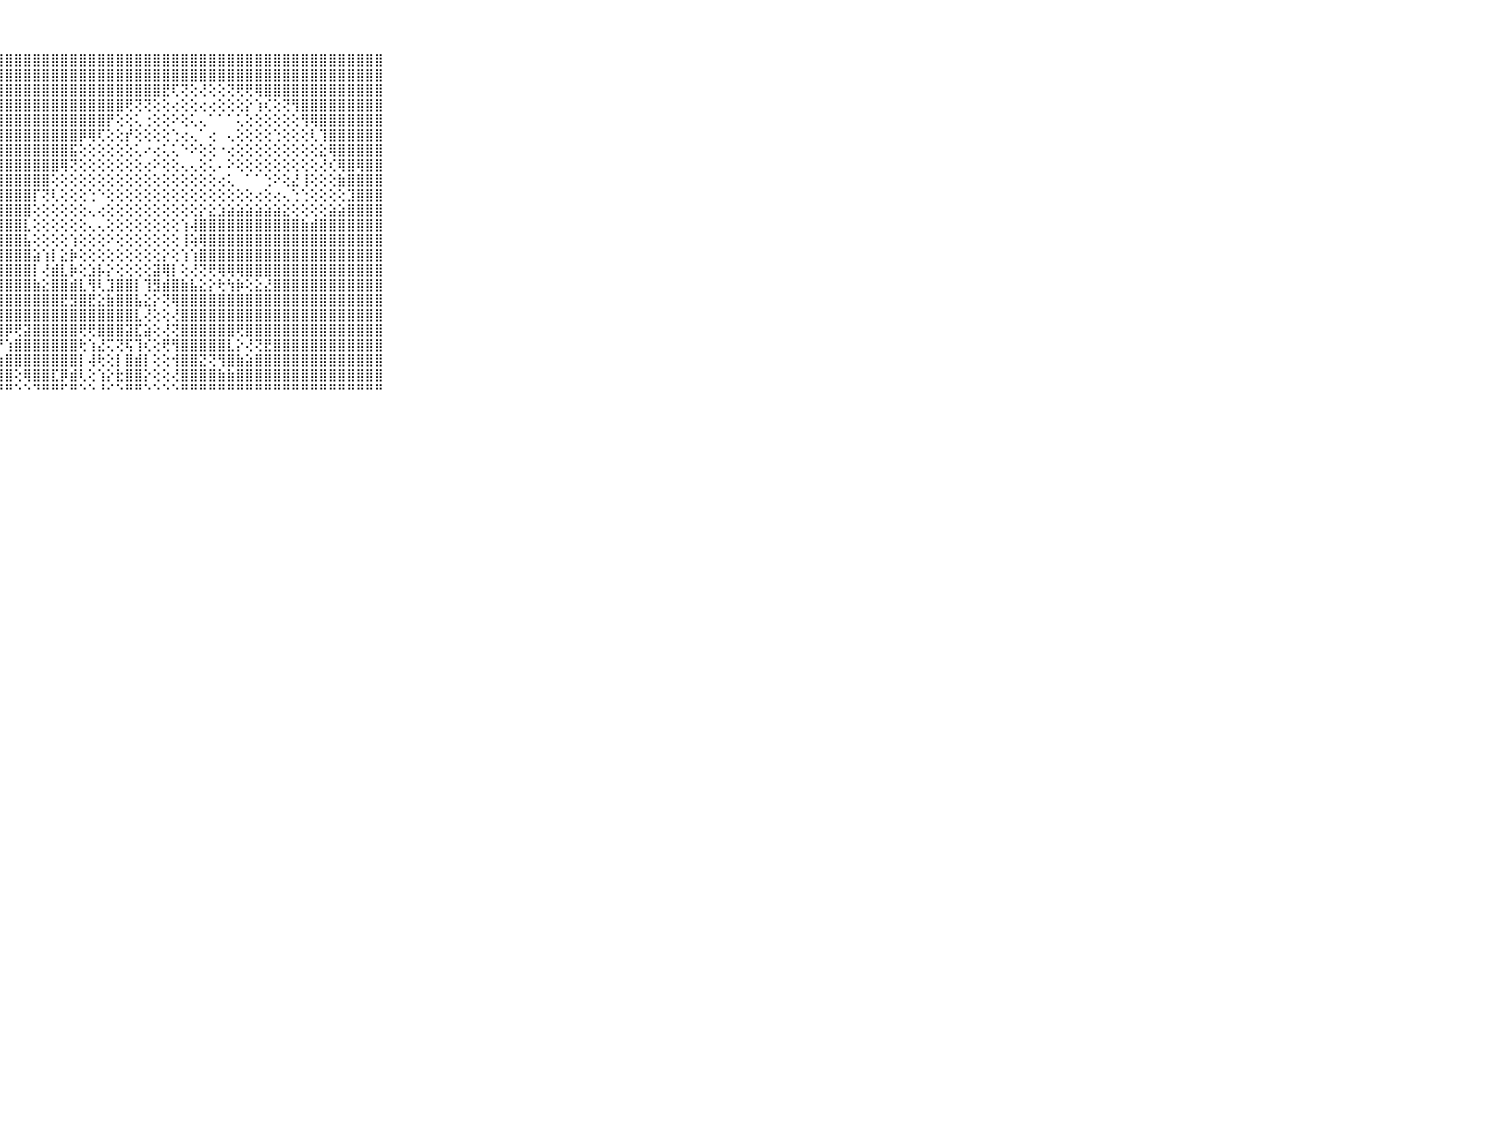

⠀⠀⠀⠀⠀⠀⠀⠀⠀⠀⠀⣿⣿⣿⣿⣿⣿⣿⣿⣿⣿⣿⣿⣿⣿⣿⣿⣿⣿⣿⣿⣿⣿⣿⣿⣿⣿⣿⣿⣿⣿⣿⣿⣿⣿⣿⣿⣿⣿⣿⣿⣿⣿⣿⣿⣿⣿⣿⣿⣿⣿⣿⣿⣿⣿⣿⣿⣿⣿⠀⠀⠀⠀⠀⠀⠀⠀⠀⠀⠀⠀
⠀⠀⠀⠀⠀⠀⠀⠀⠀⠀⠀⣿⣿⣿⣿⣿⣿⣿⣿⣿⣿⣿⣿⣿⣿⣿⣿⣿⣿⣿⣿⣿⣿⣿⣿⣿⣿⣿⣿⣿⣿⣿⣿⣿⣿⣿⣿⣿⣿⣿⣿⣿⣿⣿⣿⣿⣿⣿⣿⣿⣿⣿⣿⣿⣿⣿⣿⣿⣿⠀⠀⠀⠀⠀⠀⠀⠀⠀⠀⠀⠀
⠀⠀⠀⠀⠀⠀⠀⠀⠀⠀⠀⣿⣿⣿⣿⣿⣿⣿⣿⣿⣿⣿⣿⣿⣿⣿⣿⣿⣿⣿⣿⣿⣿⣿⣿⣿⣿⣿⣿⣿⣿⣿⣿⣿⣿⣟⢏⢝⢕⢜⢕⢕⢝⢟⢟⢿⣿⣿⣿⣿⣿⣿⣿⣿⣿⣿⣿⣿⣿⠀⠀⠀⠀⠀⠀⠀⠀⠀⠀⠀⠀
⠀⠀⠀⠀⠀⠀⠀⠀⠀⠀⠀⣿⣿⣿⣿⣿⣿⣿⣿⣿⣿⣿⣿⣿⣿⣿⣿⣿⣿⣿⣿⣿⣿⣿⣿⣿⣿⣿⣿⣿⣿⢟⢝⢝⢕⢕⢔⢕⢕⢔⢔⢕⢕⢕⡕⢱⢎⢕⢝⢻⣿⣿⣿⣿⣿⣿⣿⣿⣿⠀⠀⠀⠀⠀⠀⠀⠀⠀⠀⠀⠀
⠀⠀⠀⠀⠀⠀⠀⠀⠀⠀⠀⣿⣿⣿⣿⣿⣿⣿⣿⣿⣿⣿⣿⣿⣿⣿⣿⣿⣿⣿⣿⣿⣿⣿⣿⣿⣿⣿⣿⡟⢕⢕⢅⢐⢕⢕⠕⢕⢅⢄⠁⠁⠁⢅⢕⢕⢕⢕⢕⢕⢻⢿⣿⣿⣿⣿⣿⣿⣿⠀⠀⠀⠀⠀⠀⠀⠀⠀⠀⠀⠀
⠀⠀⠀⠀⠀⠀⠀⠀⠀⠀⠀⣿⣿⣿⣿⣿⣿⣿⣿⣿⣿⣿⣿⣿⣿⣿⣿⣿⣿⣿⣿⣿⣿⣿⣿⣿⡿⢿⢏⢕⢕⡞⢕⢕⢕⢕⢑⢔⢄⠁⢔⠀⢄⢕⢕⢕⢕⢑⢕⢕⢕⢇⢹⣿⣿⣿⣿⣿⣿⠀⠀⠀⠀⠀⠀⠀⠀⠀⠀⠀⠀
⠀⠀⠀⠀⠀⠀⠀⠀⠀⠀⠀⣿⣿⣿⣿⣿⣿⣿⣿⣿⣿⣿⣿⣿⣿⣿⣿⣿⣿⣿⣿⣿⣿⣿⣿⣯⢕⢕⢕⢕⢕⢕⢅⠔⢔⢅⢅⠑⠕⢕⢕⠐⢔⢕⢕⢕⢕⢕⢕⢕⢕⢕⣕⢿⣿⣿⣿⣿⣿⠀⠀⠀⠀⠀⠀⠀⠀⠀⠀⠀⠀
⠀⠀⠀⠀⠀⠀⠀⠀⠀⠀⠀⣿⣿⣿⣿⣿⣿⣿⣿⣿⣿⣿⣿⣿⣿⣿⣿⣿⣿⣿⣿⣿⣿⣿⢿⢝⢕⢕⢕⢕⢕⢕⢕⢔⠕⢕⢕⢄⢄⢕⢅⠄⠕⢕⢕⢕⢕⢕⢕⢕⢕⢕⢜⢎⢿⣿⢿⣿⣿⠀⠀⠀⠀⠀⠀⠀⠀⠀⠀⠀⠀
⠀⠀⠀⠀⠀⠀⠀⠀⠀⠀⠀⣿⣿⣿⣿⣿⣿⣿⣿⣿⣿⣿⣿⣿⣿⣿⣿⣿⣿⣿⣿⣿⣿⢕⢕⢕⢕⢕⢕⢕⢕⢕⢕⢕⢕⢕⢕⢕⢕⢕⢕⢔⢅⠀⠁⠁⢑⠕⢕⣜⢸⢕⢕⢕⣷⣿⣿⣿⣿⠀⠀⠀⠀⠀⠀⠀⠀⠀⠀⠀⠀
⠀⠀⠀⠀⠀⠀⠀⠀⠀⠀⠀⣿⣿⣿⣿⣿⣿⣿⣿⣿⣿⣿⣿⣿⣿⣿⣿⣿⣿⣿⣿⡏⢝⢇⢕⢕⢕⢑⠑⢕⢕⢕⢕⢕⢕⢕⢕⢕⢕⢕⢕⢕⢕⢕⢕⢔⢕⢔⢄⢑⢑⢕⢕⢕⢕⣹⣿⣿⣿⠀⠀⠀⠀⠀⠀⠀⠀⠀⠀⠀⠀
⠀⠀⠀⠀⠀⠀⠀⠀⠀⠀⠀⣿⣿⣿⣿⣿⣿⣿⣿⣿⣿⣿⣿⣿⣿⣿⣿⣿⣿⣿⣿⢕⢕⢕⢕⢕⢕⢄⢔⢕⢕⢕⢕⢕⢕⢕⢕⢕⢕⡕⣕⣱⣵⣵⣵⣵⣵⣵⣕⢕⢕⢕⢕⣵⣵⣿⣿⣿⣿⠀⠀⠀⠀⠀⠀⠀⠀⠀⠀⠀⠀
⠀⠀⠀⠀⠀⠀⠀⠀⠀⠀⠀⣿⣿⣿⣿⣿⣿⣿⣿⣿⣿⣿⣿⣿⣿⣿⣿⣿⣿⣿⣇⢕⢕⢕⢕⢕⢕⢄⢄⢕⢕⢕⢕⢕⢕⢕⢕⢱⢼⣿⣿⣿⣿⣿⣿⣿⣿⣿⣿⣿⣷⣾⣿⣿⣿⣿⣿⣿⣿⠀⠀⠀⠀⠀⠀⠀⠀⠀⠀⠀⠀
⠀⠀⠀⠀⠀⠀⠀⠀⠀⠀⠀⣿⣿⣿⣿⣿⣿⣿⣿⣿⣿⣿⣿⣿⣿⣿⣿⣿⣿⣿⣧⢕⢕⢕⢕⢱⢕⢕⢕⠕⢕⢕⢕⢕⢕⢕⢕⢸⢵⢿⣿⣿⣿⣿⣿⣿⣿⣿⣿⣿⣿⣿⣿⣿⣿⣿⣿⣿⣿⠀⠀⠀⠀⠀⠀⠀⠀⠀⠀⠀⠀
⠀⠀⠀⠀⠀⠀⠀⠀⠀⠀⠀⣿⣿⣿⣿⣿⣿⣿⣿⣿⣿⣿⣿⣿⣿⣿⣿⣿⣿⣿⣿⣵⢱⡇⣕⡷⢕⢕⢕⢕⢕⢕⢕⢕⢕⡕⢕⢱⢱⣿⣿⣿⣿⣿⣿⣿⣿⣿⣿⣿⣿⣿⣿⣿⣿⣿⣿⣿⣿⠀⠀⠀⠀⠀⠀⠀⠀⠀⠀⠀⠀
⠀⠀⠀⠀⠀⠀⠀⠀⠀⠀⠀⣿⣿⣿⣿⣿⣿⣿⣿⣿⣿⣿⣿⣿⣿⣿⣿⣿⣿⣿⣿⡇⢜⣾⣇⡷⢕⣱⡧⡕⢕⢕⢕⢕⣽⢿⡇⢕⢜⢝⢟⢿⢿⢿⣿⣿⣿⣿⣿⣿⣿⣿⣿⣿⣿⣿⣿⣿⣿⠀⠀⠀⠀⠀⠀⠀⠀⠀⠀⠀⠀
⠀⠀⠀⠀⠀⠀⠀⠀⠀⠀⠀⣿⣿⣿⣿⣿⣿⣿⣿⣿⣿⣿⣿⣿⣿⣿⣿⣿⣿⣿⣿⣷⣕⣿⣿⣾⣇⢻⢇⣹⣿⣿⡇⢹⣻⣾⣿⣷⣧⣕⡕⢗⢳⡷⢕⣕⣜⣿⣿⣿⣿⣿⣿⣿⣿⣿⣿⣿⣿⠀⠀⠀⠀⠀⠀⠀⠀⠀⠀⠀⠀
⠀⠀⠀⠀⠀⠀⠀⠀⠀⠀⠀⣿⣿⣿⣿⣿⣿⣿⣿⣿⣿⣿⣿⣿⣿⣿⣿⣿⣿⣿⣿⣿⣿⣿⣟⣻⣿⣟⣕⣷⣿⣿⣧⣕⡕⢝⢿⣿⣿⣿⣿⣿⣿⣿⣿⣿⣿⣿⣿⣿⣿⣿⣿⣿⣿⣿⣿⣿⣿⠀⠀⠀⠀⠀⠀⠀⠀⠀⠀⠀⠀
⠀⠀⠀⠀⠀⠀⠀⠀⠀⠀⠀⣿⣿⣿⣿⣿⣿⣿⣿⣿⣿⣿⣿⣿⣿⣿⣿⣿⣿⣿⣿⣿⣿⣿⣿⣿⣿⣿⣿⣿⣿⣿⣇⢜⢕⢕⢜⣿⣿⣿⣿⣿⣿⣿⣿⣿⣿⣿⣿⣿⣿⣿⣿⣿⣿⣿⣿⣿⣿⠀⠀⠀⠀⠀⠀⠀⠀⠀⠀⠀⠀
⠀⠀⠀⠀⠀⠀⠀⠀⠀⠀⠀⣿⣿⣿⣿⣿⣿⣿⣿⣿⣿⣿⣿⣿⣿⣿⣿⣿⡿⢟⣽⣿⣿⣿⣿⣿⢟⢟⣿⣿⣿⣽⣏⣵⢕⢜⢝⣿⣿⣿⣿⣿⣿⢟⣿⣿⣿⣿⣿⣿⣿⣿⣿⣿⣿⣿⣿⣿⣿⠀⠀⠀⠀⠀⠀⠀⠀⠀⠀⠀⠀
⠀⠀⠀⠀⠀⠀⠀⠀⠀⠀⠀⣿⣿⣿⣿⣿⣿⣿⣿⣿⣿⣿⣿⣿⣿⣿⣿⡟⢱⣿⣿⣿⣿⣿⣿⣿⢗⢱⣜⢍⢝⢯⢹⢎⢕⢟⢻⣿⣿⣿⣿⣿⣇⡕⢜⢝⣟⣿⣿⣿⣿⣿⣿⣿⣿⣿⣿⣿⣿⠀⠀⠀⠀⠀⠀⠀⠀⠀⠀⠀⠀
⠀⠀⠀⠀⠀⠀⠀⠀⠀⠀⠀⣿⣿⣿⣿⣿⣿⣿⣿⣿⣿⣿⣿⣿⣿⡿⢟⢱⣿⣿⣿⣿⣿⣿⣿⣿⡇⢼⢗⢕⡇⣿⣾⡇⢕⢕⢺⣿⣿⣝⢝⢻⣿⣷⣵⣿⣿⣿⣿⣿⣿⣿⣿⣿⣿⣿⣿⣿⣿⠀⠀⠀⠀⠀⠀⠀⠀⠀⠀⠀⠀
⠀⠀⠀⠀⠀⠀⠀⠀⠀⠀⠀⣿⣿⣿⣿⣿⣿⣿⣿⣿⣿⢿⢟⢏⢕⢕⢕⢸⣿⢕⢿⣿⣿⣏⡿⣾⢇⢕⢱⡕⣗⣿⣿⡕⢕⢕⢜⣿⣿⣿⣿⣷⣷⣿⣿⣿⣿⣿⣿⣿⣿⣿⣿⣿⣿⣿⣿⣿⣿⠀⠀⠀⠀⠀⠀⠀⠀⠀⠀⠀⠀
⠀⠀⠀⠀⠀⠀⠀⠀⠀⠀⠀⠛⠛⠛⠛⠛⠛⠛⠙⠑⠑⠑⠑⠑⠑⠑⠑⠘⠛⠑⠑⠙⠛⠛⠋⠛⠑⠑⠘⠊⠑⠛⠛⠑⠑⠑⠑⠛⠛⠛⠛⠛⠛⠛⠛⠛⠛⠛⠛⠛⠛⠛⠛⠛⠛⠛⠛⠛⠛⠀⠀⠀⠀⠀⠀⠀⠀⠀⠀⠀⠀